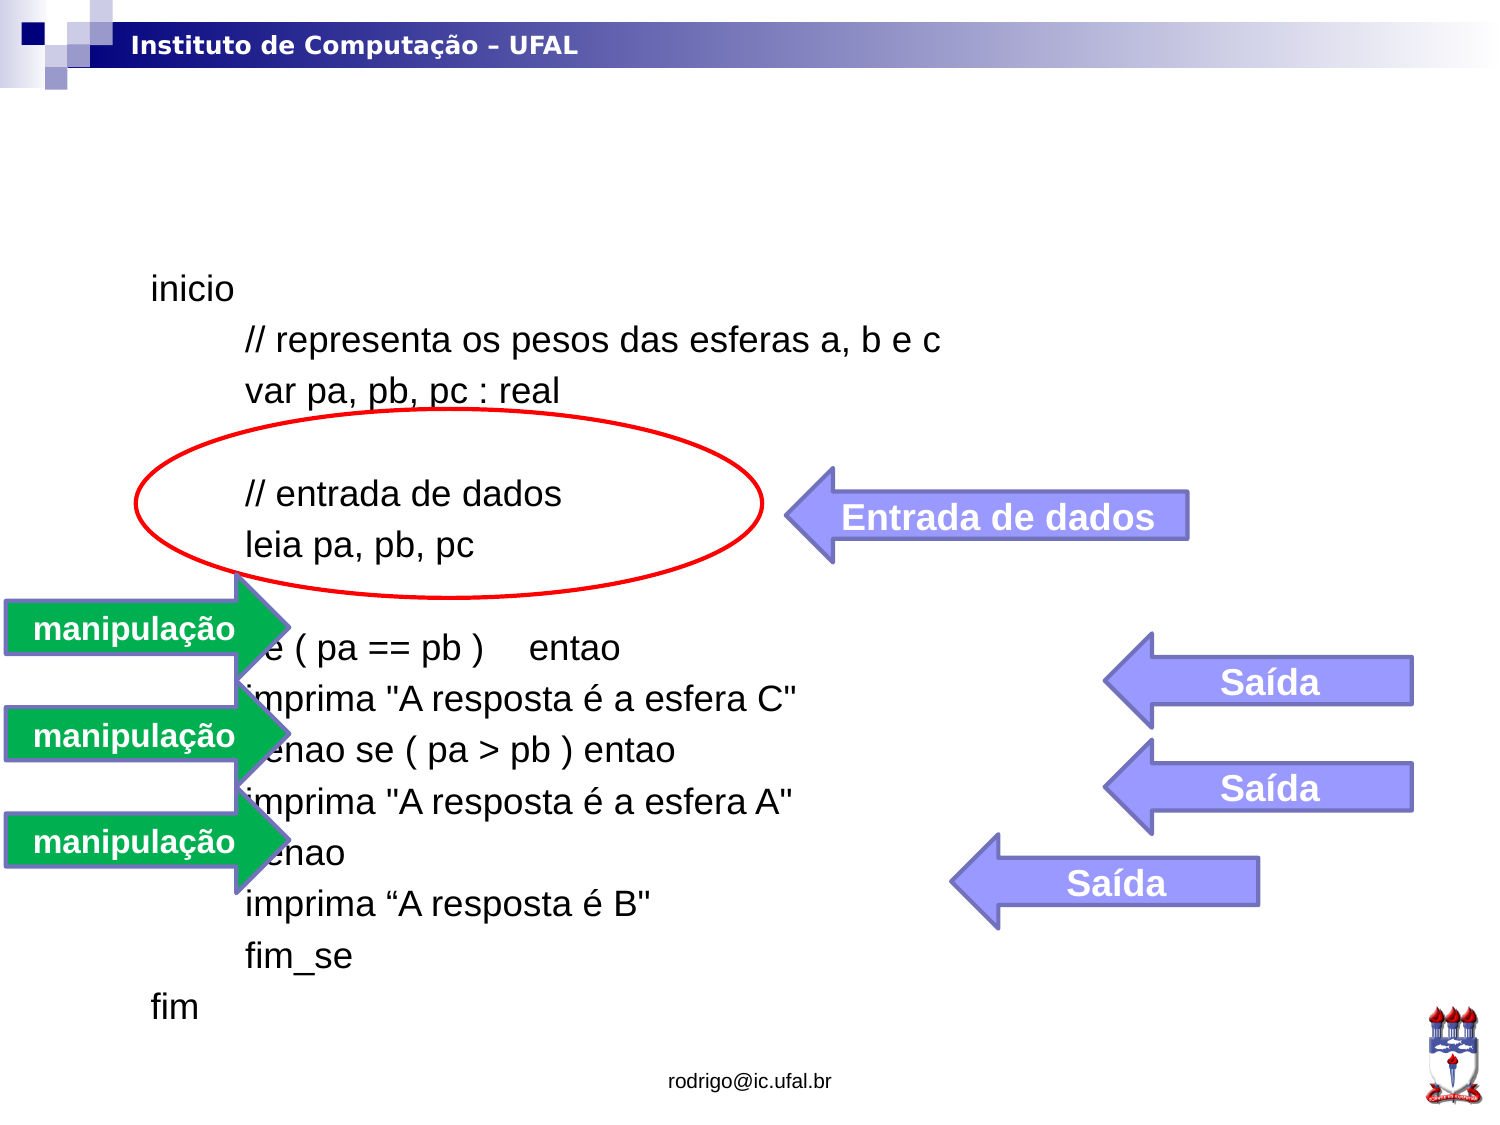

#
inicio
	// representa os pesos das esferas a, b e c
	var pa, pb, pc : real

	// entrada de dados
	leia pa, pb, pc

	se ( pa == pb )	entao
		imprima "A resposta é a esfera C"
	senao se ( pa > pb ) entao
		imprima "A resposta é a esfera A"
	senao
		imprima “A resposta é B"
	fim_se
fim

Entrada de dados
manipulação
Saída
manipulação
Saída
manipulação
Saída
rodrigo@ic.ufal.br